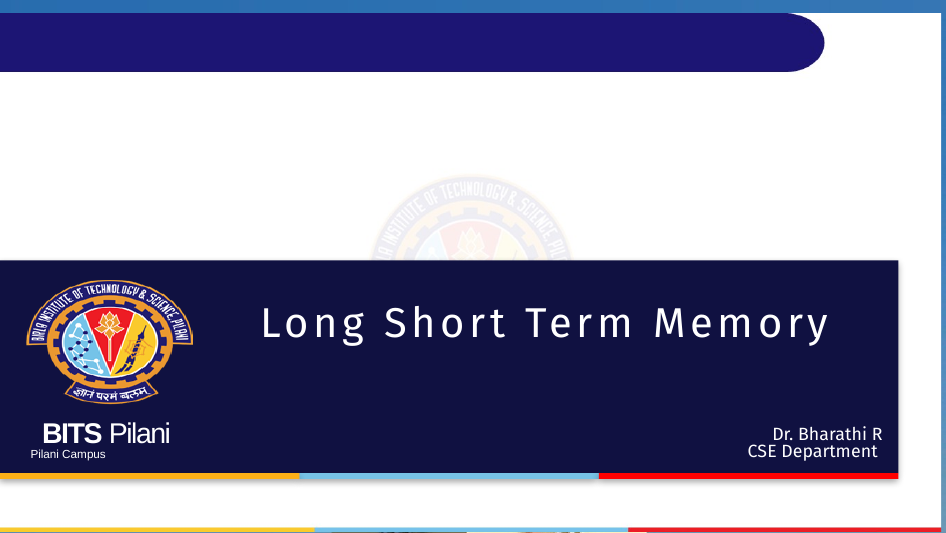

# Long Short Term Memory
Dr. Bharathi R
CSE Department